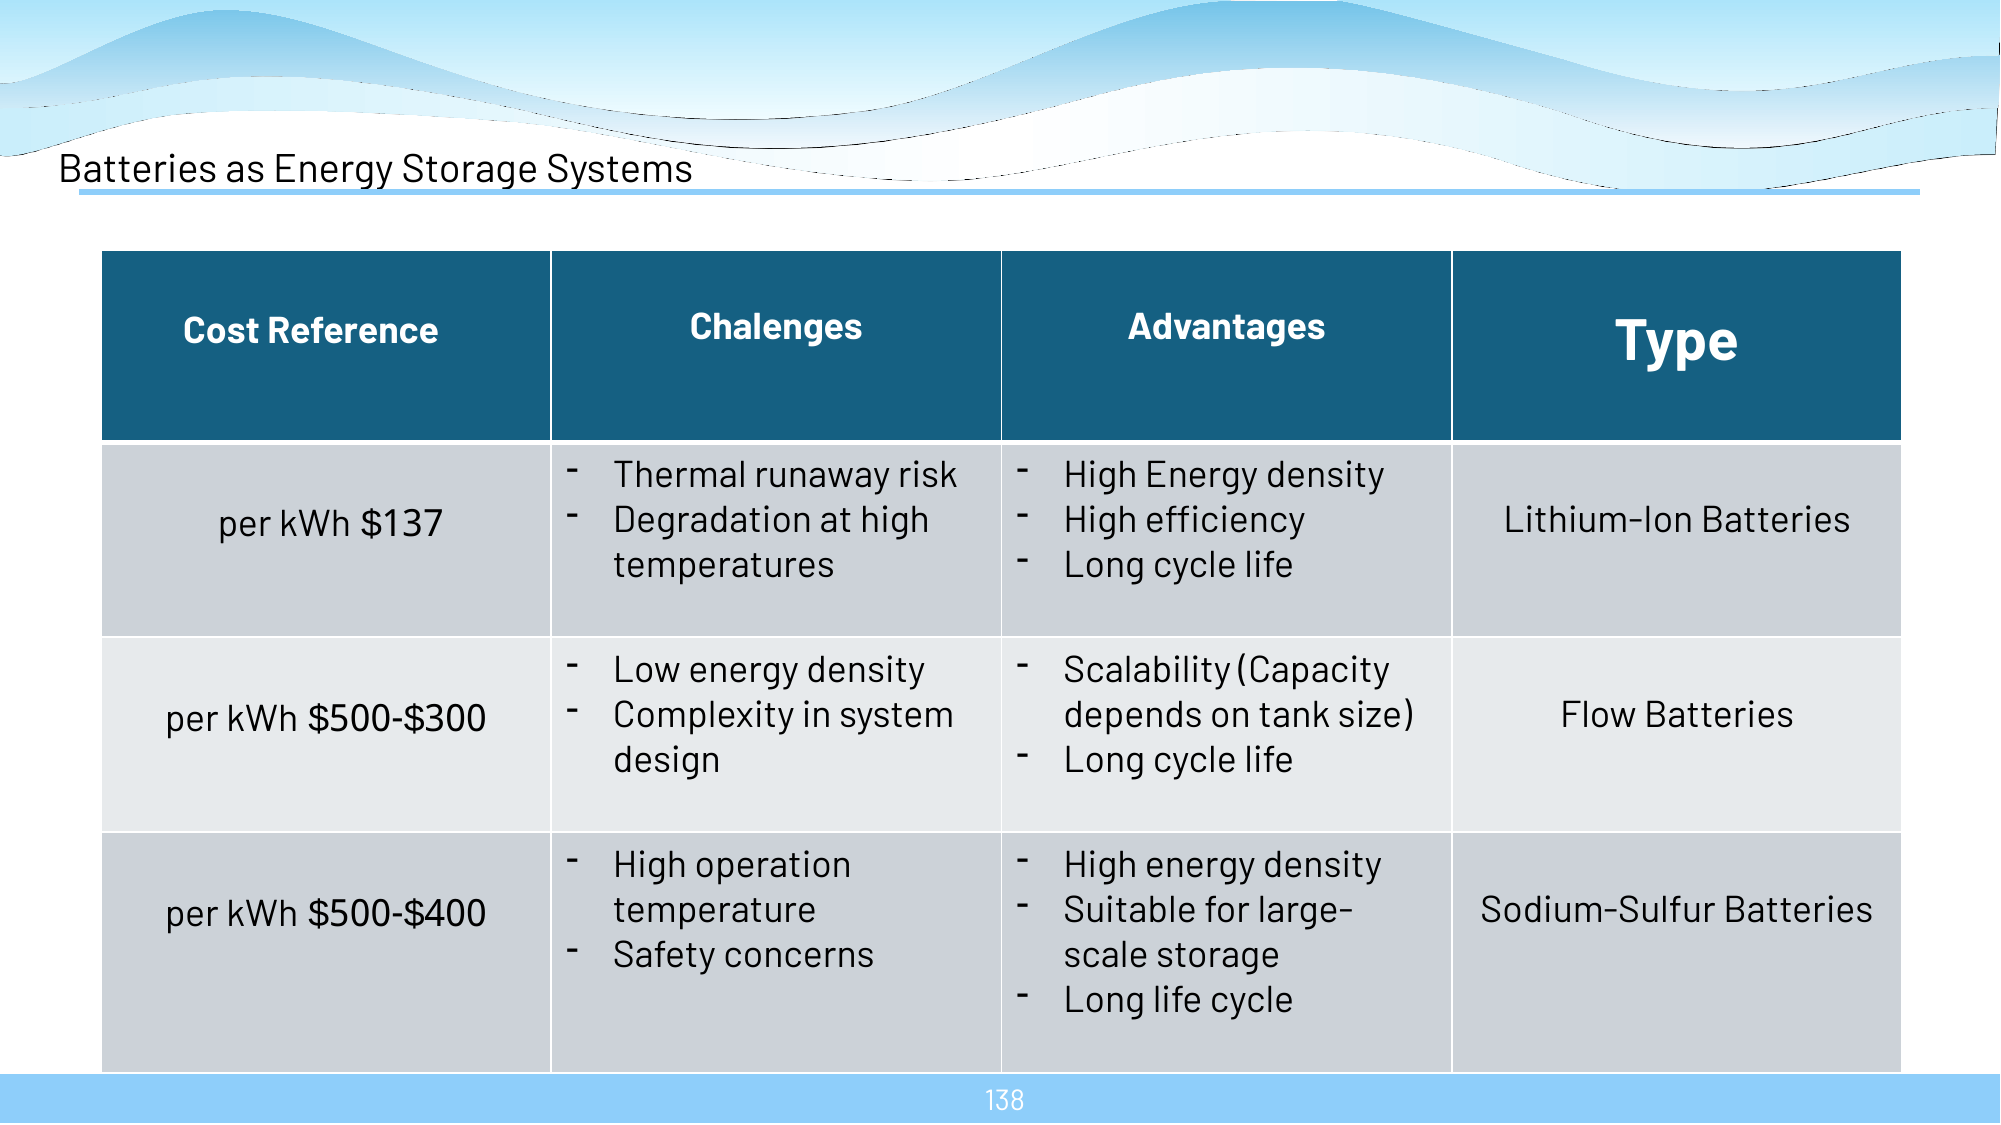

# Batteries as Energy Storage Systems

| Cost Reference | Chalenges | Advantages | Type |
| --- | --- | --- | --- |
| $137 per kWh | Thermal runaway risk Degradation at high temperatures | High Energy density High efficiency Long cycle life | Lithium-Ion Batteries |
| $300-$500 per kWh | Low energy density Complexity in system design | Scalability (Capacity depends on tank size) Long cycle life | Flow Batteries |
| $400-$500 per kWh | High operation temperature Safety concerns | High energy density Suitable for large-scale storage Long life cycle | Sodium-Sulfur Batteries |
138